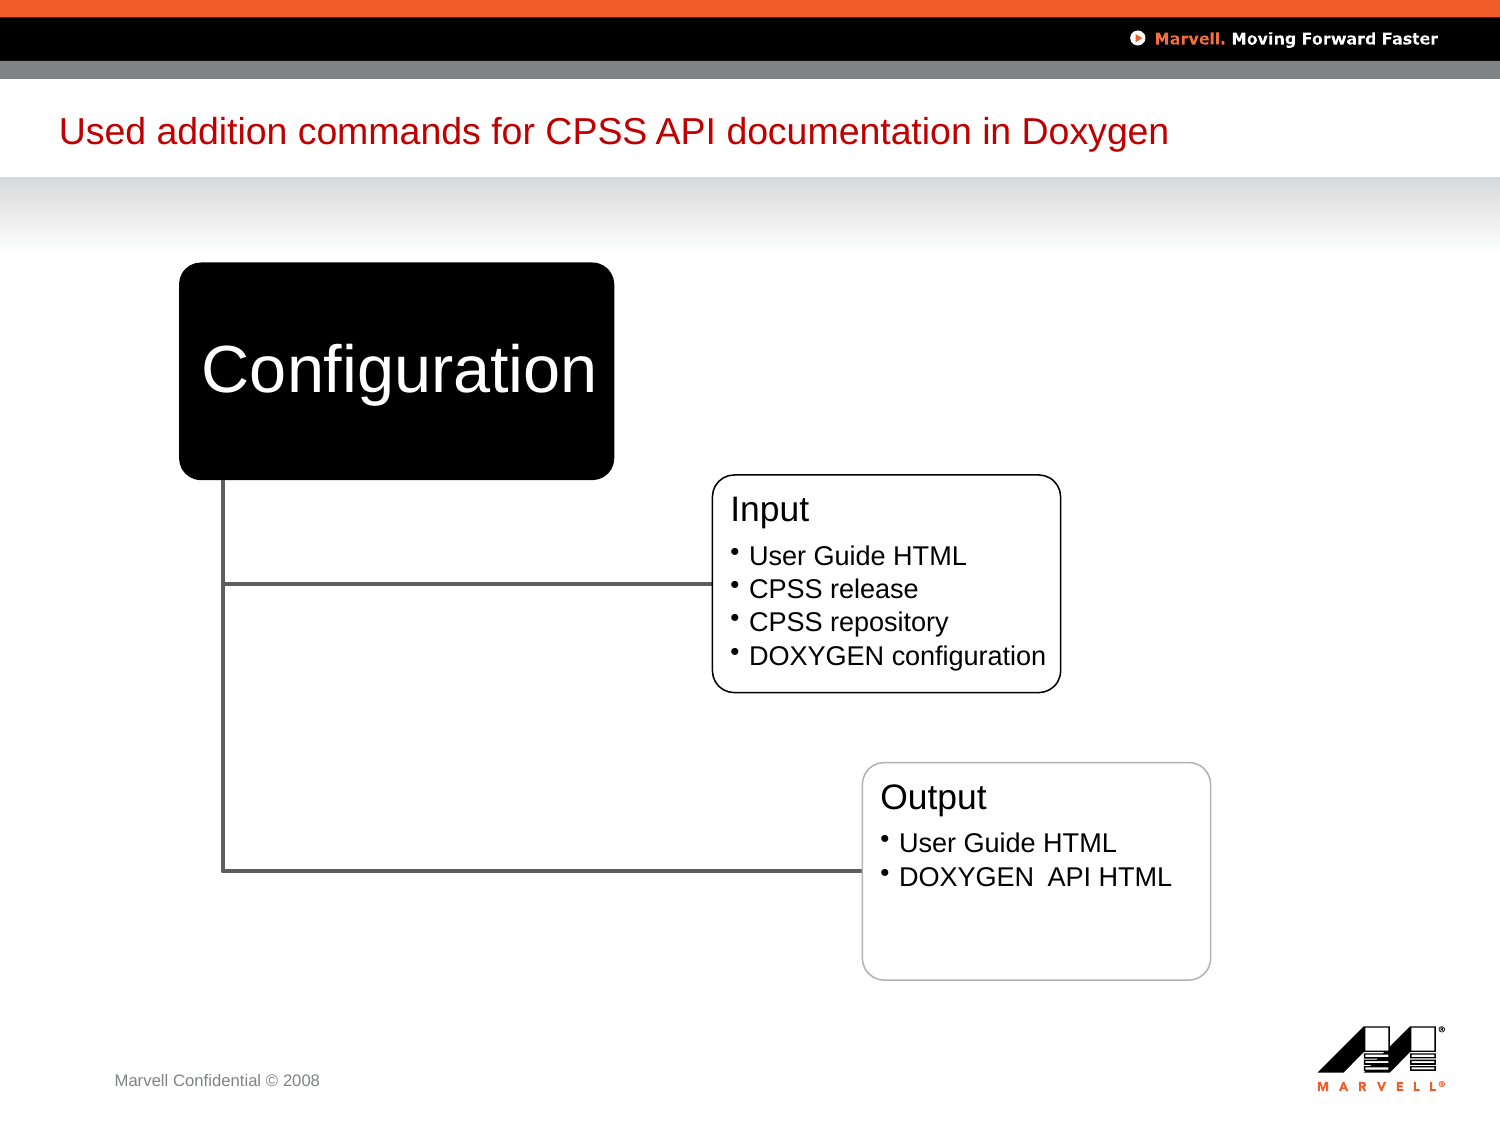

Used addition commands for CPSS API documentation in Doxygen
#
Configuration
Input
User Guide HTML
CPSS release
CPSS repository
DOXYGEN configuration
Output
User Guide HTML
DOXYGEN  API HTML